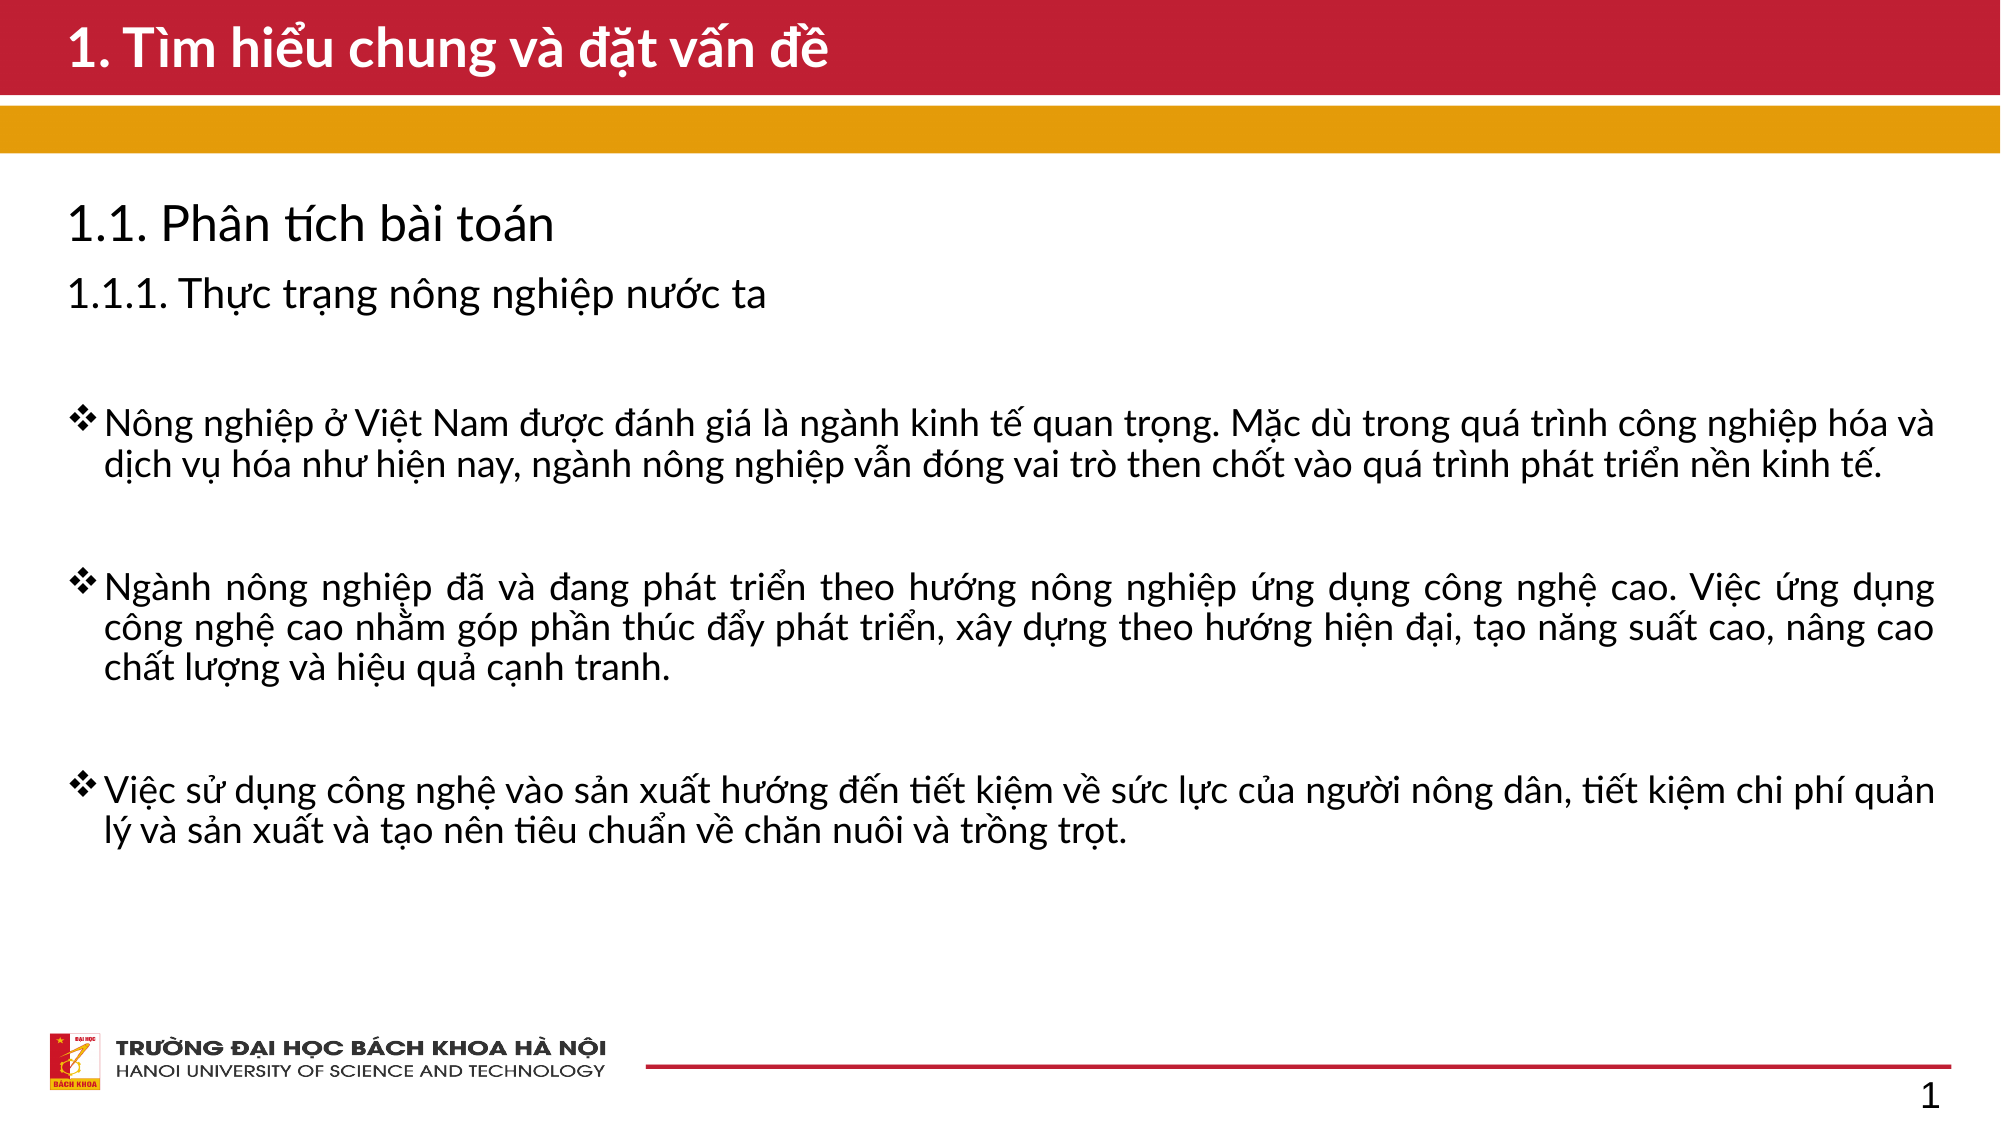

# 1. Tìm hiểu chung và đặt vấn đề
1.1. Phân tích bài toán
1.1.1. Thực trạng nông nghiệp nước ta

Nông nghiệp ở Việt Nam được đánh giá là ngành kinh tế quan trọng. Mặc dù trong quá trình công nghiệp hóa và dịch vụ hóa như hiện nay, ngành nông nghiệp vẫn đóng vai trò then chốt vào quá trình phát triển nền kinh tế.

Ngành nông nghiệp đã và đang phát triển theo hướng nông nghiệp ứng dụng công nghệ cao. Việc ứng dụng công nghệ cao nhằm góp phần thúc đẩy phát triển, xây dựng theo hướng hiện đại, tạo năng suất cao, nâng cao chất lượng và hiệu quả cạnh tranh.

Việc sử dụng công nghệ vào sản xuất hướng đến tiết kiệm về sức lực của người nông dân, tiết kiệm chi phí quản lý và sản xuất và tạo nên tiêu chuẩn về chăn nuôi và trồng trọt.
1